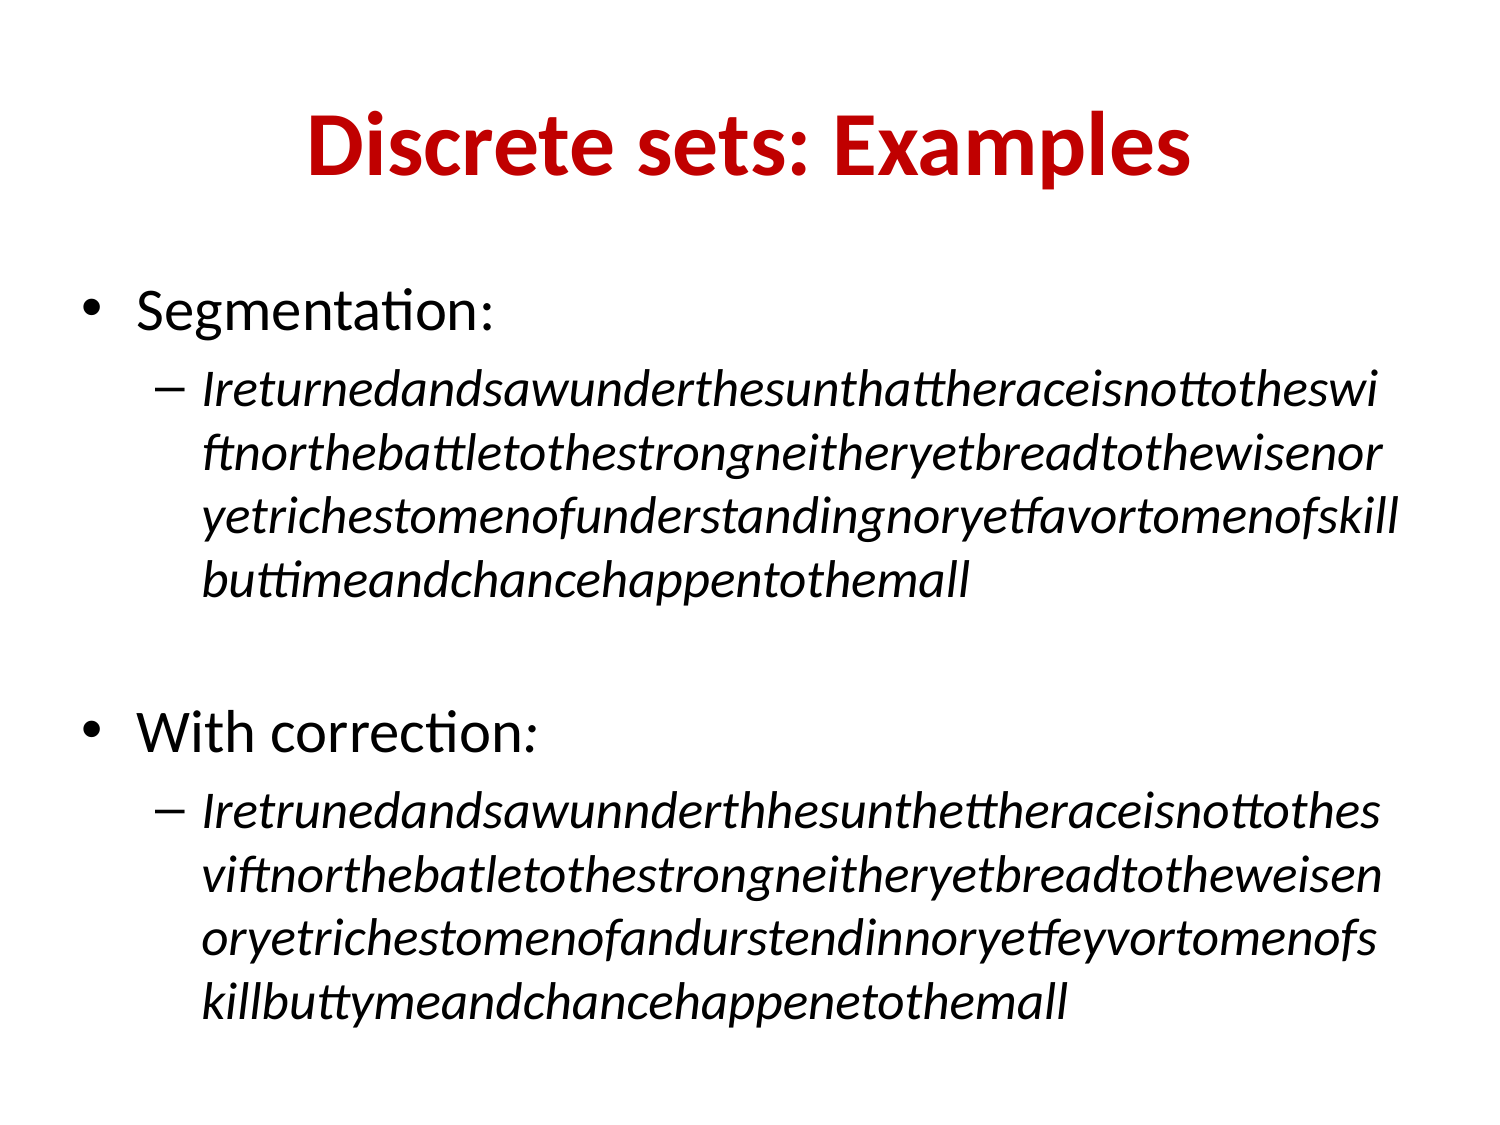

# Discrete sets: Examples
Segmentation:
Ireturnedandsawunderthesunthattheraceisnottotheswiftnorthebattletothestrongneitheryetbreadtothewisenoryetrichestomenofunderstandingnoryetfavortomenofskillbuttimeandchancehappentothemall

With correction:
Iretrunedandsawunnderthhesunthettheraceisnottothesviftnorthebatletothestrongneitheryetbreadtotheweisenoryetrichestomenofandurstendinnoryetfeyvortomenofskillbuttymeandchancehappenetothemall